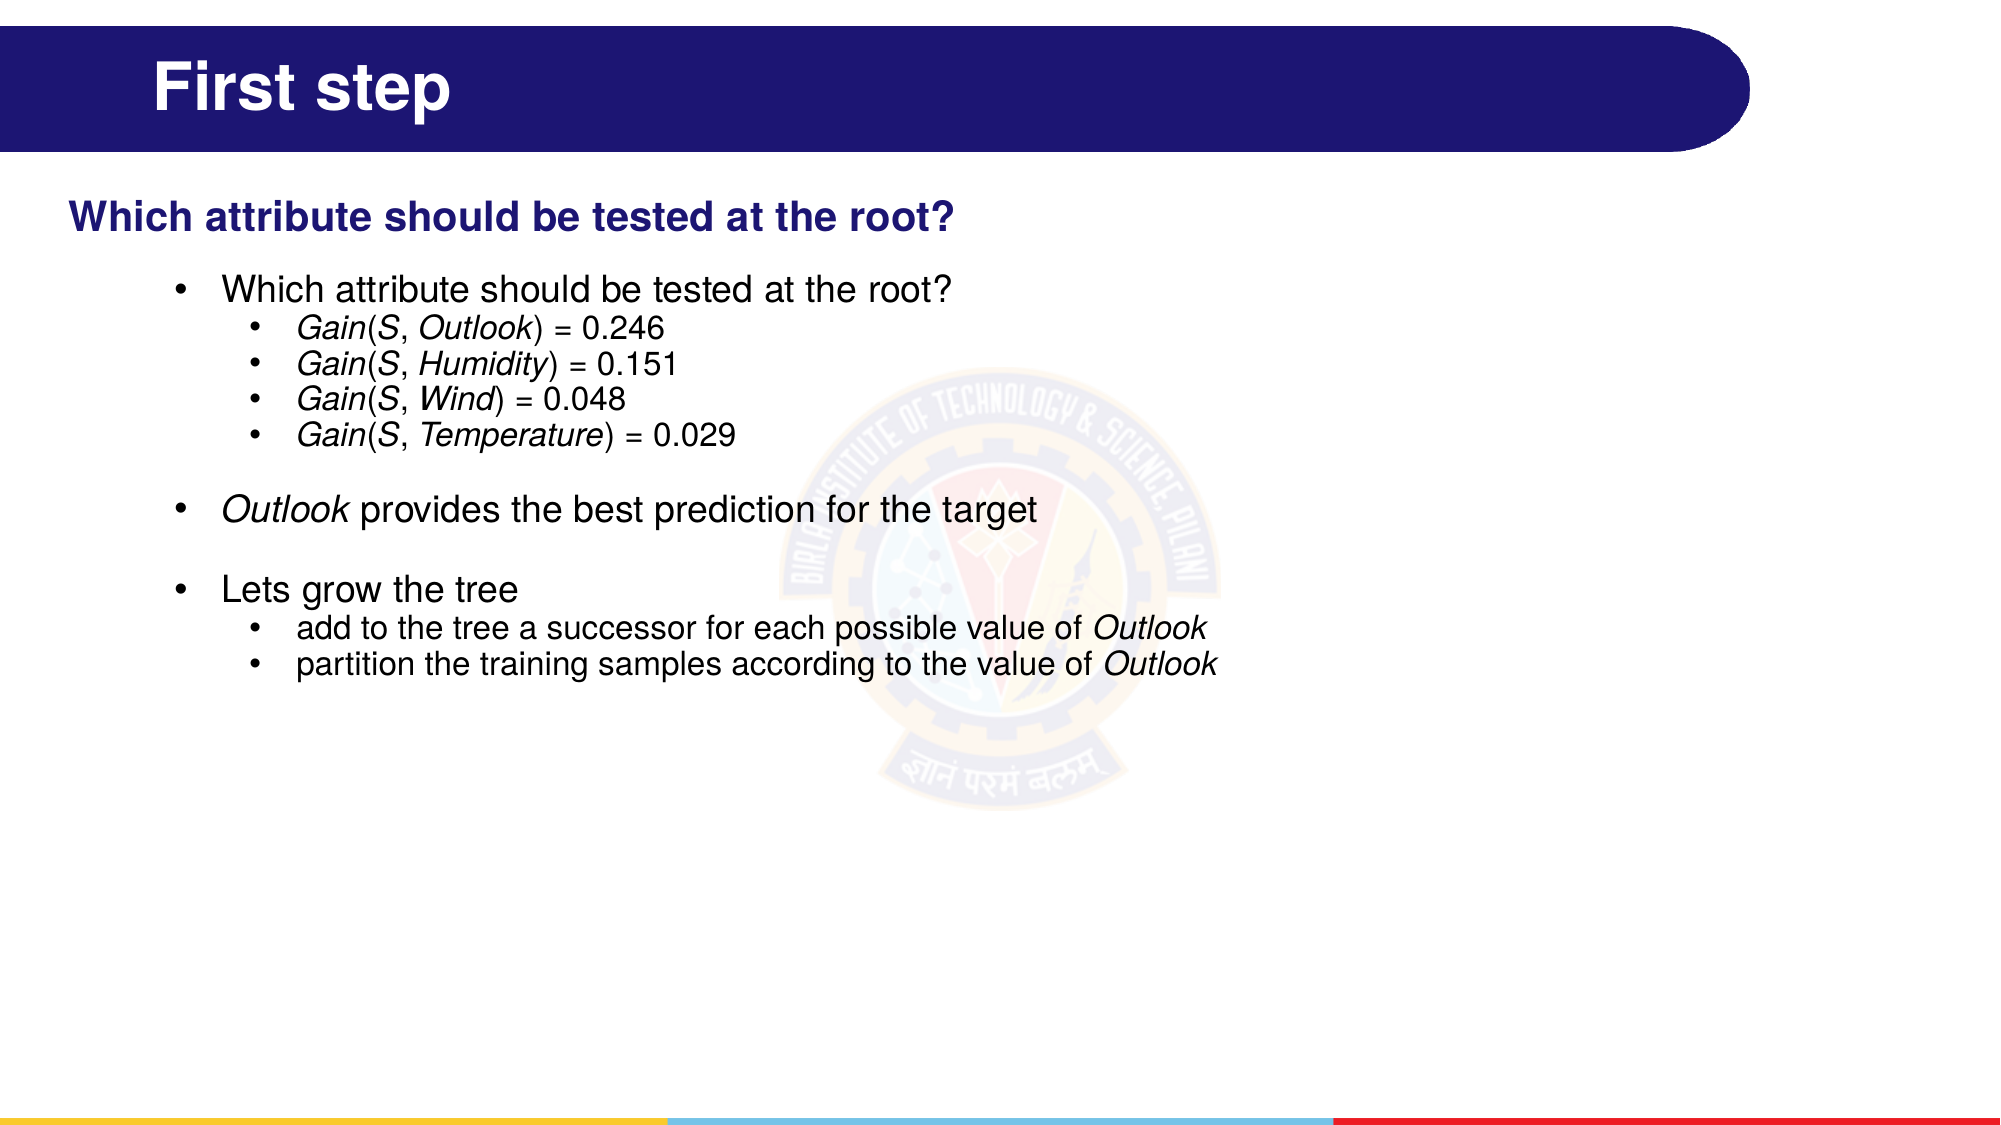

# First step
Which attribute should be tested at the root?
Which attribute should be tested at the root?
Gain(S, Outlook) = 0.246
Gain(S, Humidity) = 0.151
Gain(S, Wind) = 0.048
Gain(S, Temperature) = 0.029

Outlook provides the best prediction for the target

Lets grow the tree
add to the tree a successor for each possible value of Outlook
partition the training samples according to the value of Outlook